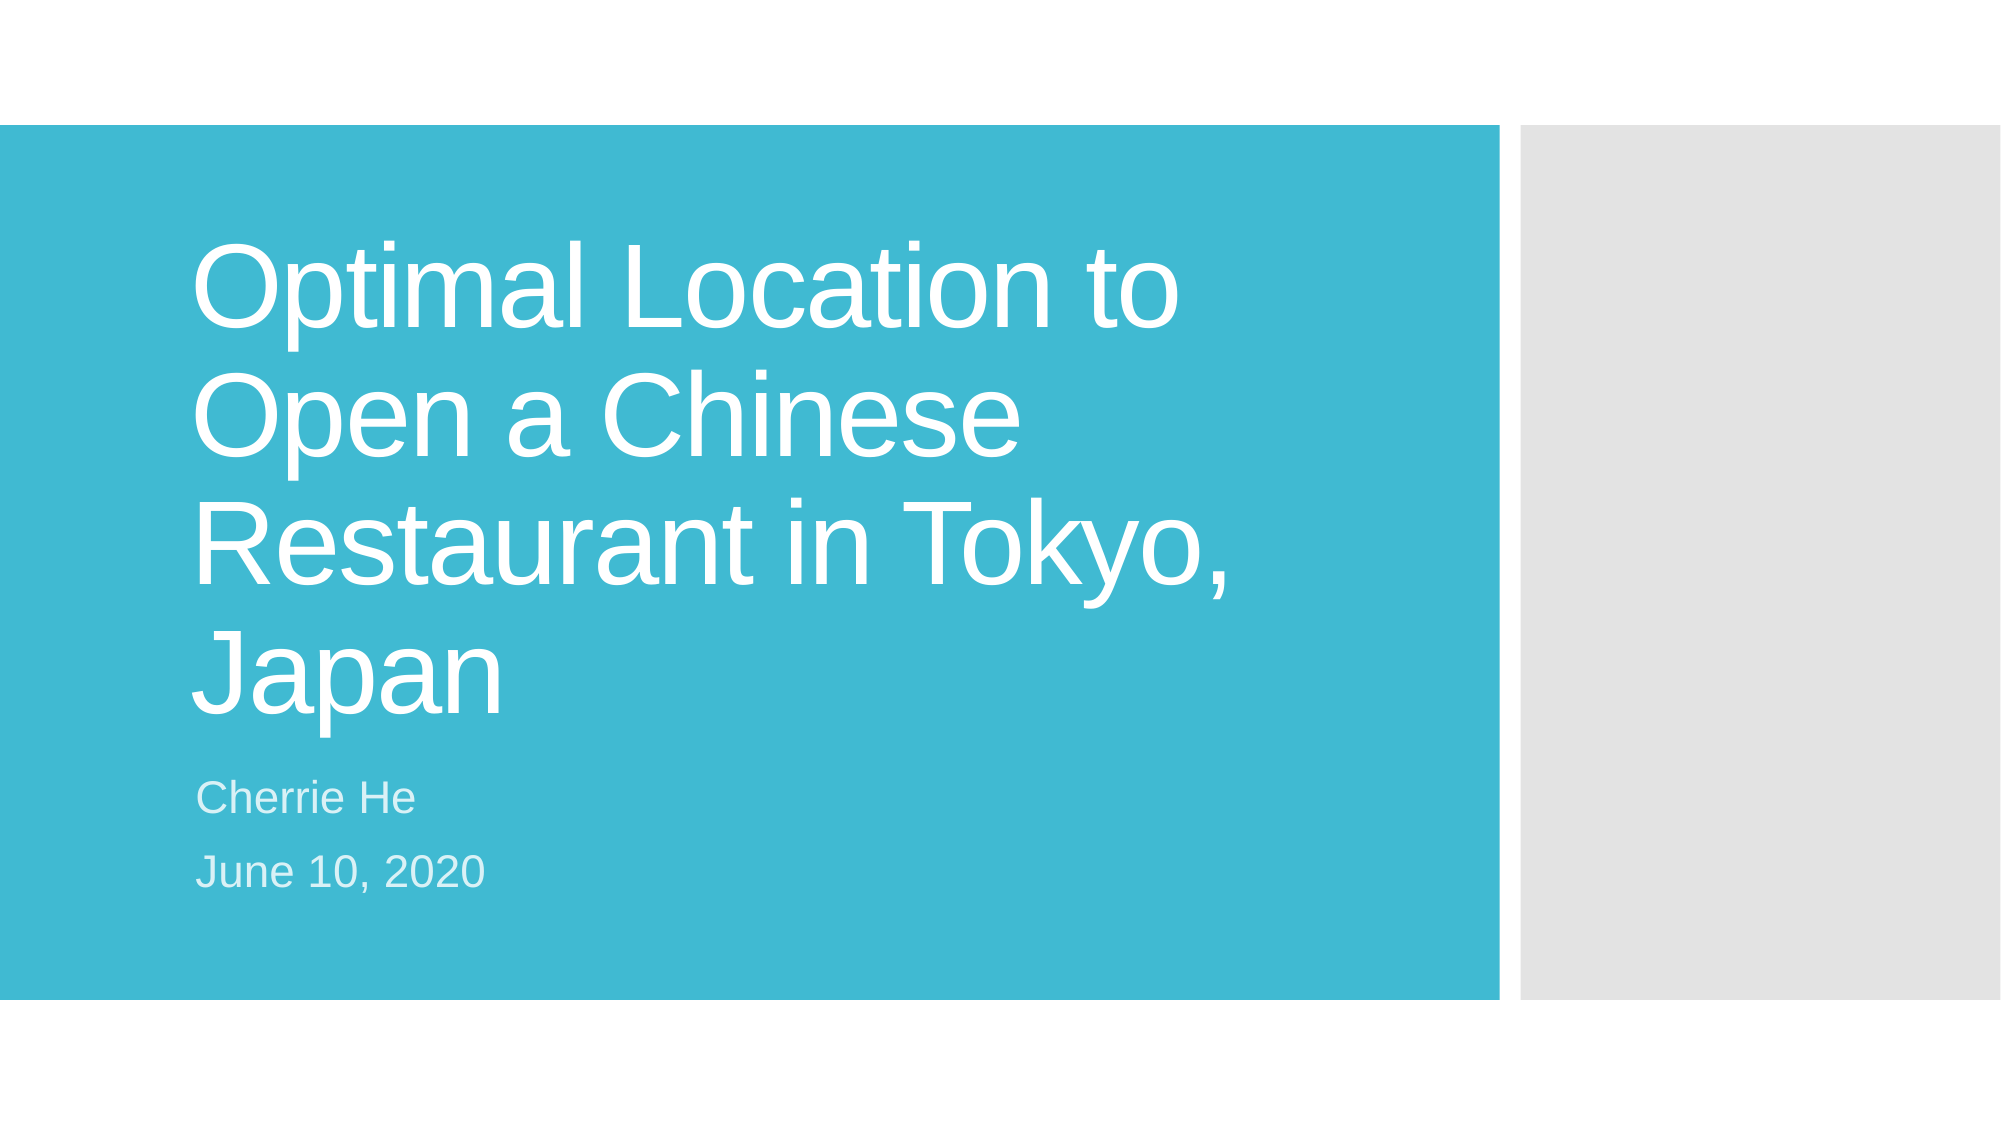

# Optimal Location to Open a Chinese Restaurant in Tokyo, Japan
Cherrie He
June 10, 2020